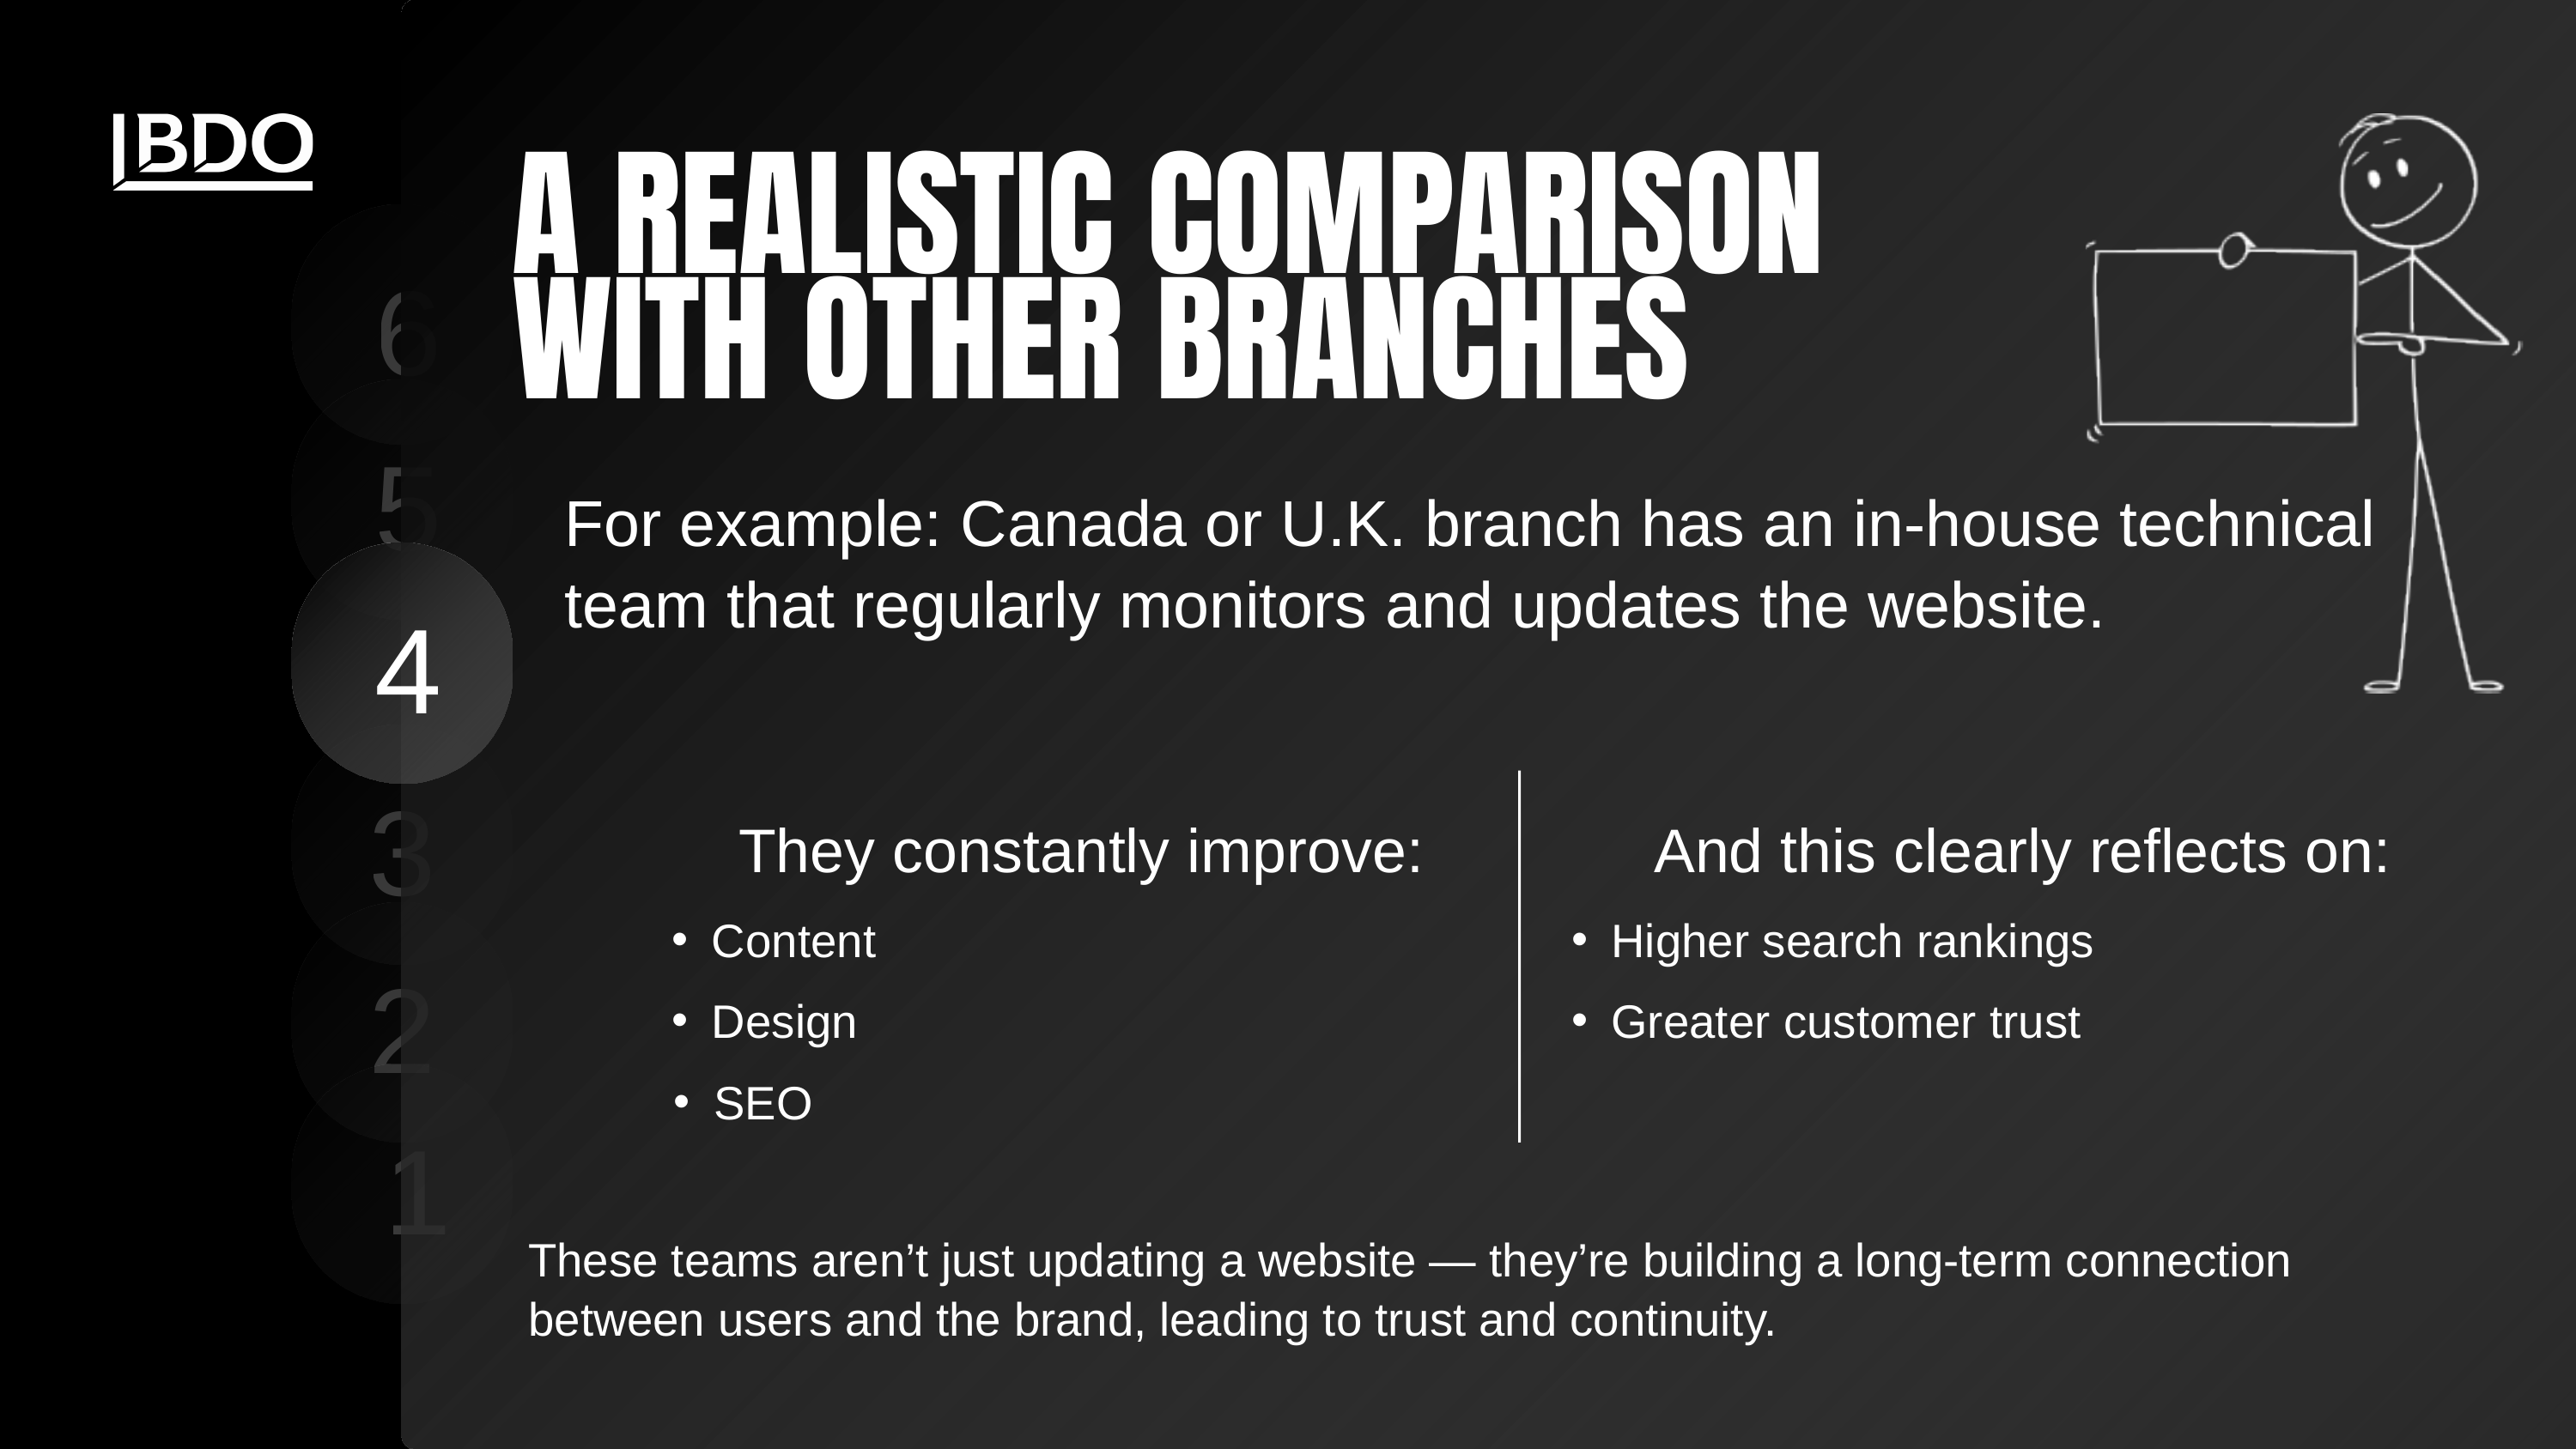

A REALISTIC COMPARISON WITH OTHER BRANCHES

6

5
For example: Canada or U.K. branch has an in-house technical team that regularly monitors and updates the website.

4

3

They constantly improve:
And this clearly reflects on:

2
Content
Higher search rankings
Design
Greater customer trust

1
SEO
These teams aren’t just updating a website — they’re building a long-term connection between users and the brand, leading to trust and continuity.